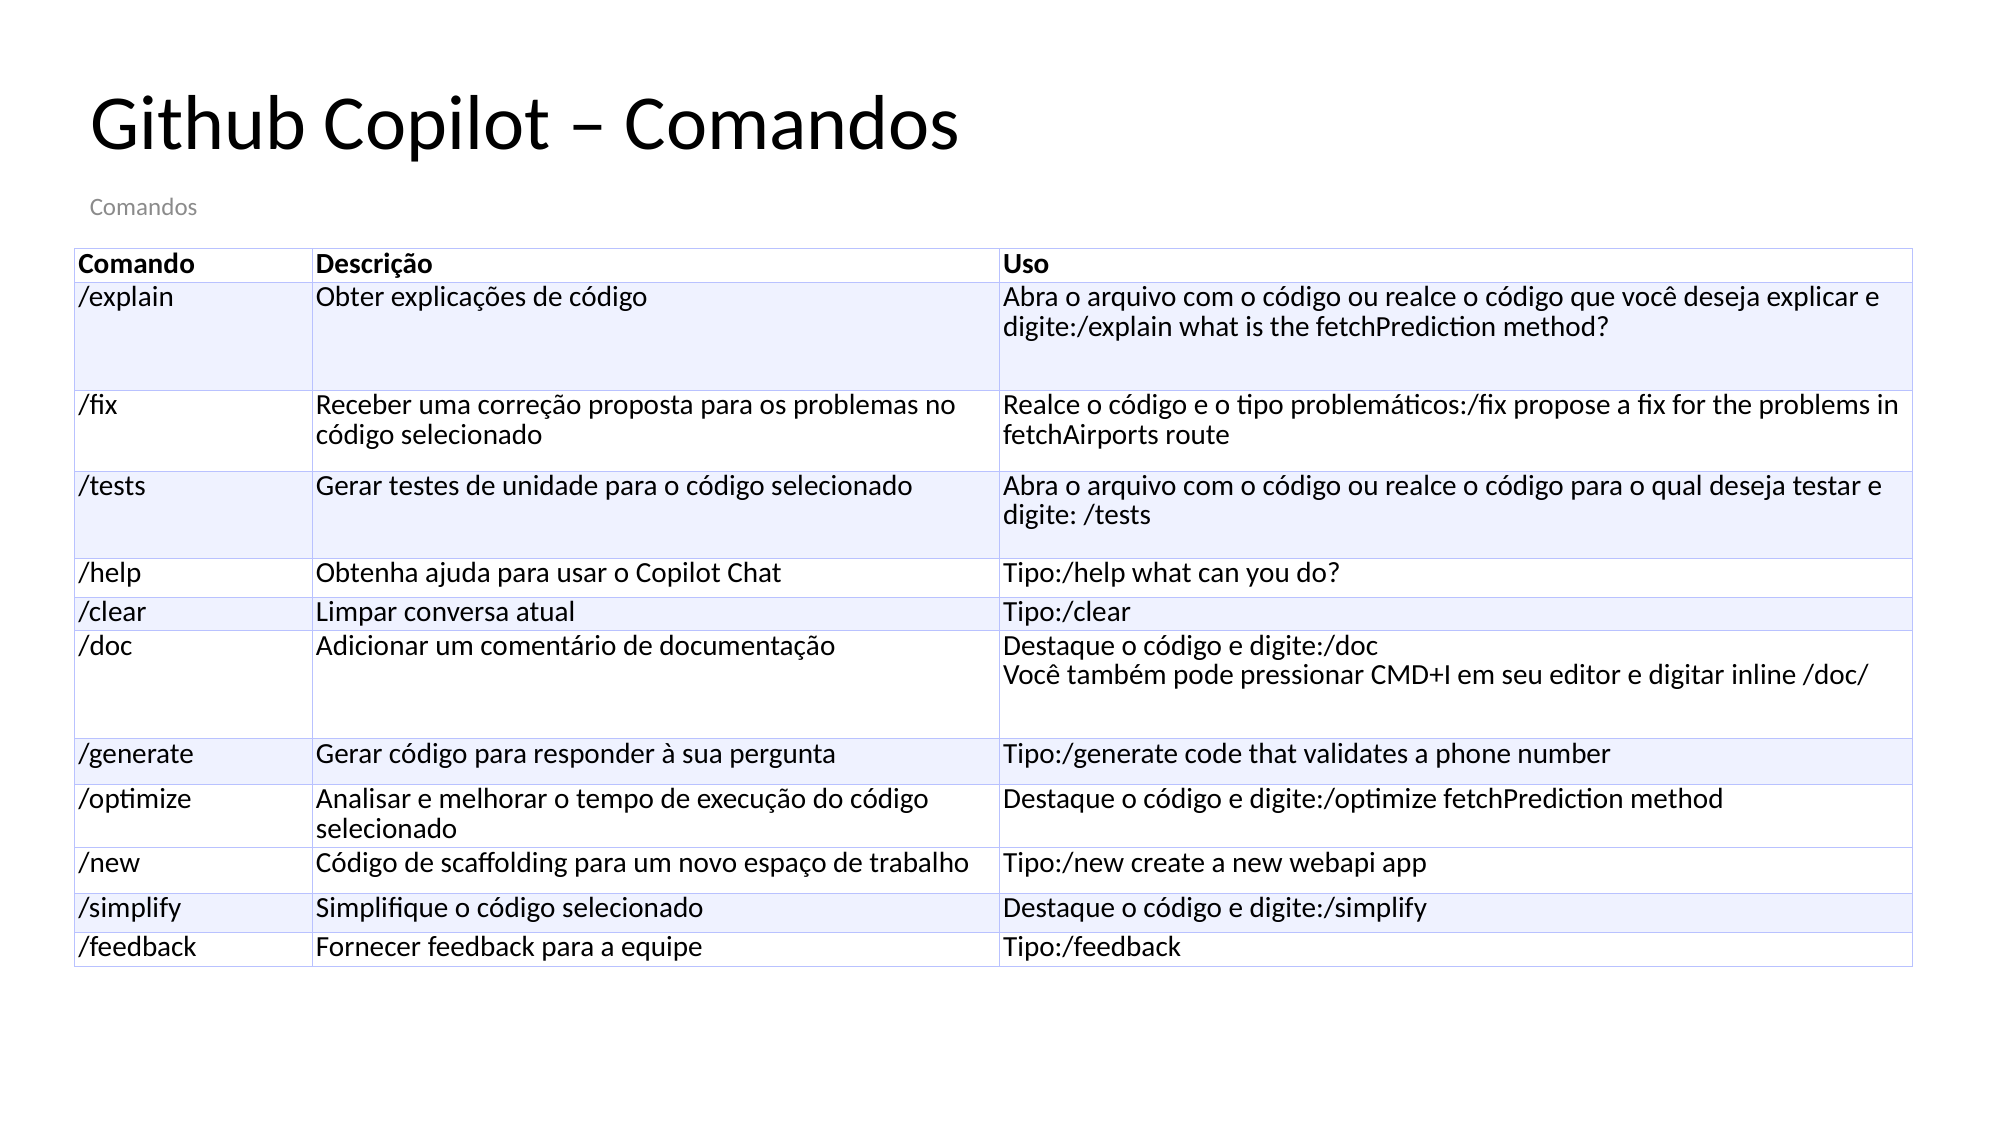

# Github Copilot – Comandos
Comandos
| Comando | Descrição | Uso |
| --- | --- | --- |
| /explain | Obter explicações de código | Abra o arquivo com o código ou realce o código que você deseja explicar e digite:/explain what is the fetchPrediction method? |
| /fix | Receber uma correção proposta para os problemas no código selecionado | Realce o código e o tipo problemáticos:/fix propose a fix for the problems in fetchAirports route |
| /tests | Gerar testes de unidade para o código selecionado | Abra o arquivo com o código ou realce o código para o qual deseja testar e digite: /tests |
| /help | Obtenha ajuda para usar o Copilot Chat | Tipo:/help what can you do? |
| /clear | Limpar conversa atual | Tipo:/clear |
| /doc | Adicionar um comentário de documentação | Destaque o código e digite:/doc Você também pode pressionar CMD+I em seu editor e digitar inline /doc/ |
| /generate | Gerar código para responder à sua pergunta | Tipo:/generate code that validates a phone number |
| /optimize | Analisar e melhorar o tempo de execução do código selecionado | Destaque o código e digite:/optimize fetchPrediction method |
| /new | Código de scaffolding para um novo espaço de trabalho | Tipo:/new create a new webapi app |
| /simplify | Simplifique o código selecionado | Destaque o código e digite:/simplify |
| /feedback | Fornecer feedback para a equipe | Tipo:/feedback |